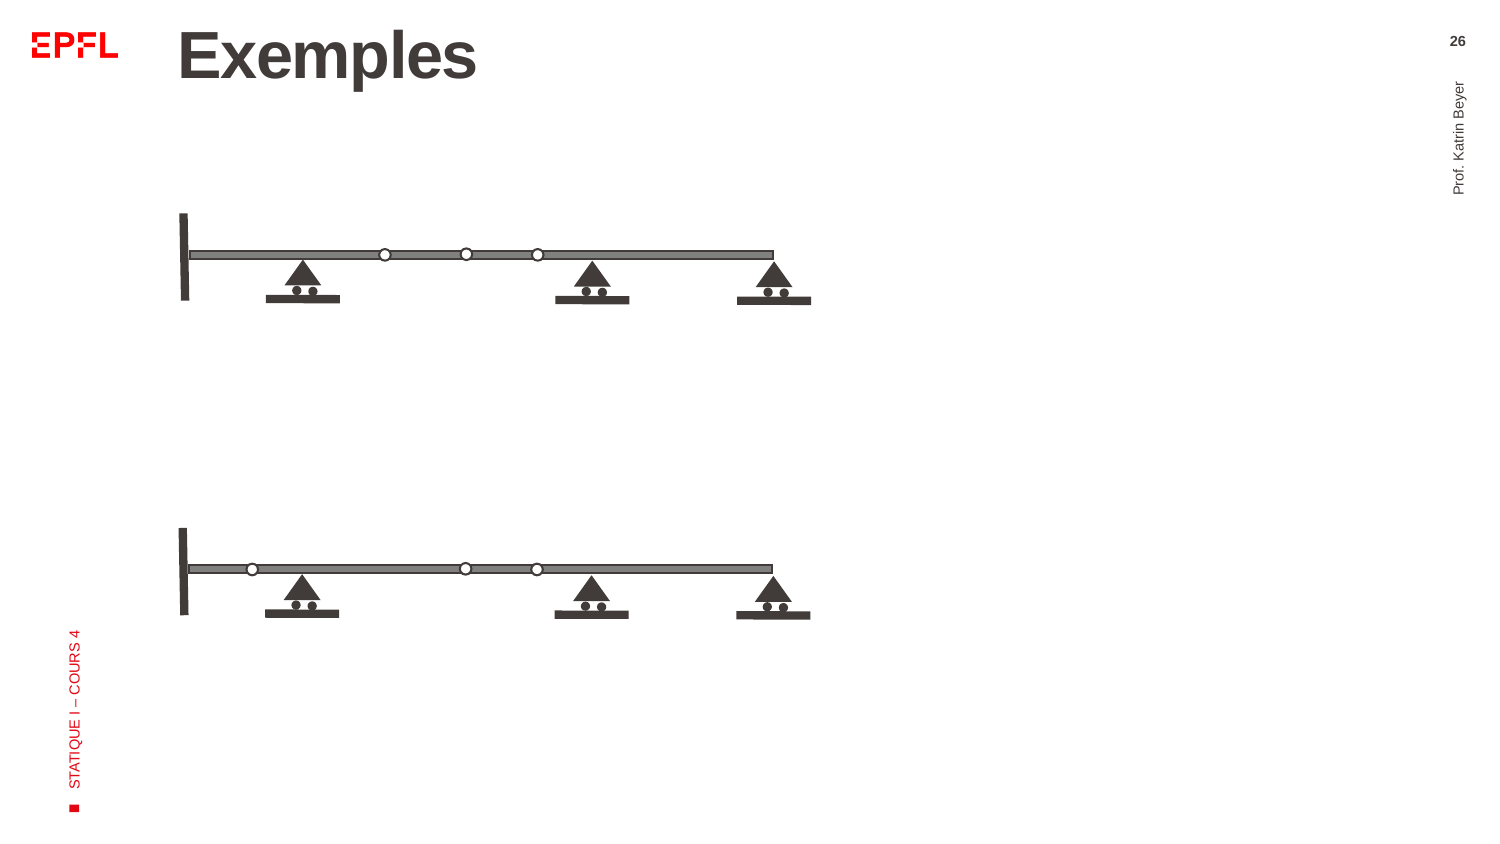

# Exemples
26

Prof. Katrin Beyer
STATIQUE I – COURS 4